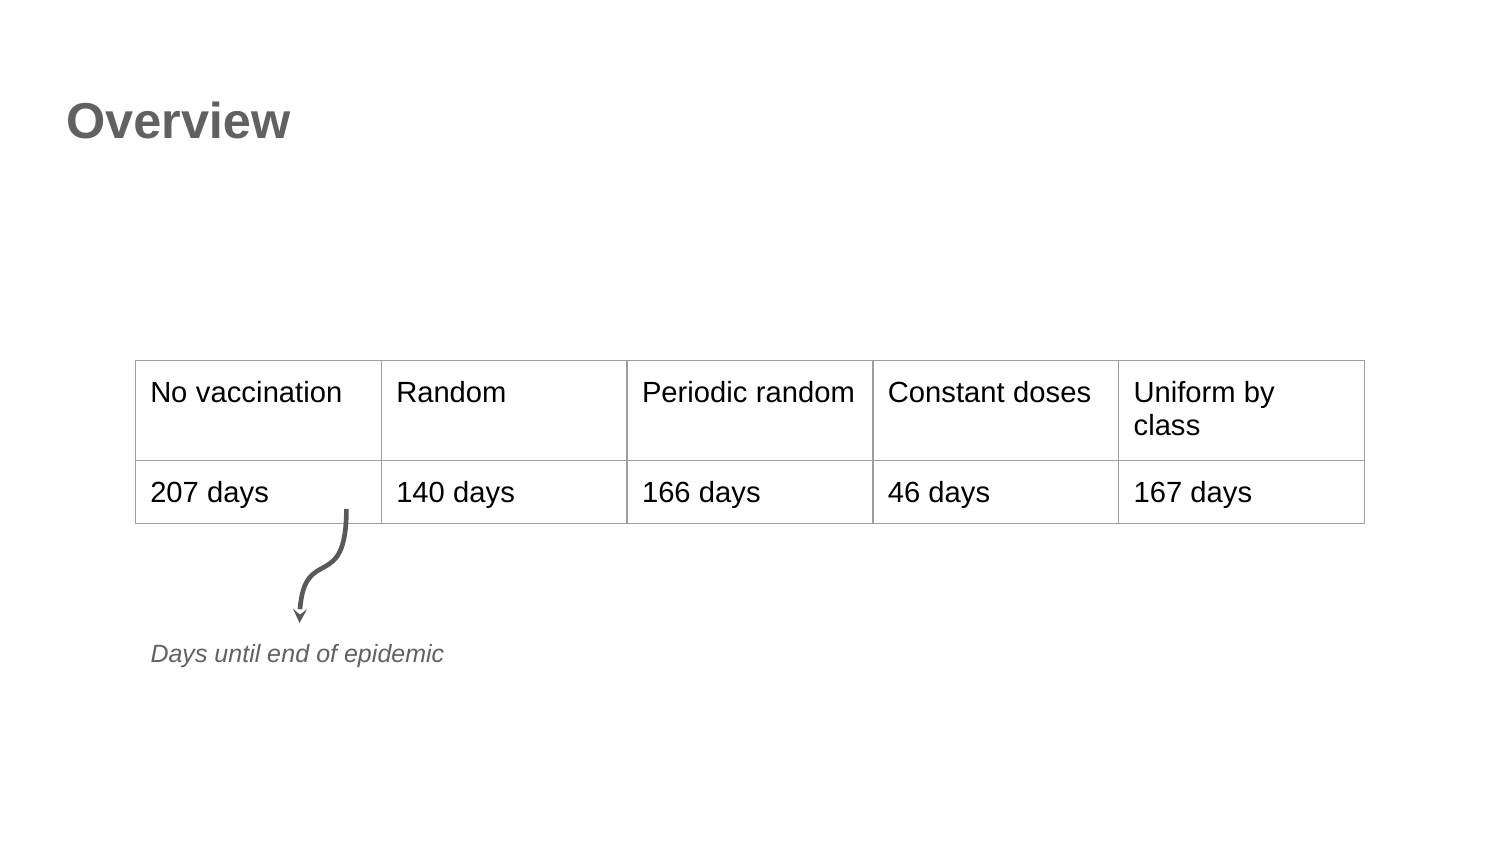

# Overview
| No vaccination | Random | Periodic random | Constant doses | Uniform by class |
| --- | --- | --- | --- | --- |
| 207 days | 140 days | 166 days | 46 days | 167 days |
Days until end of epidemic